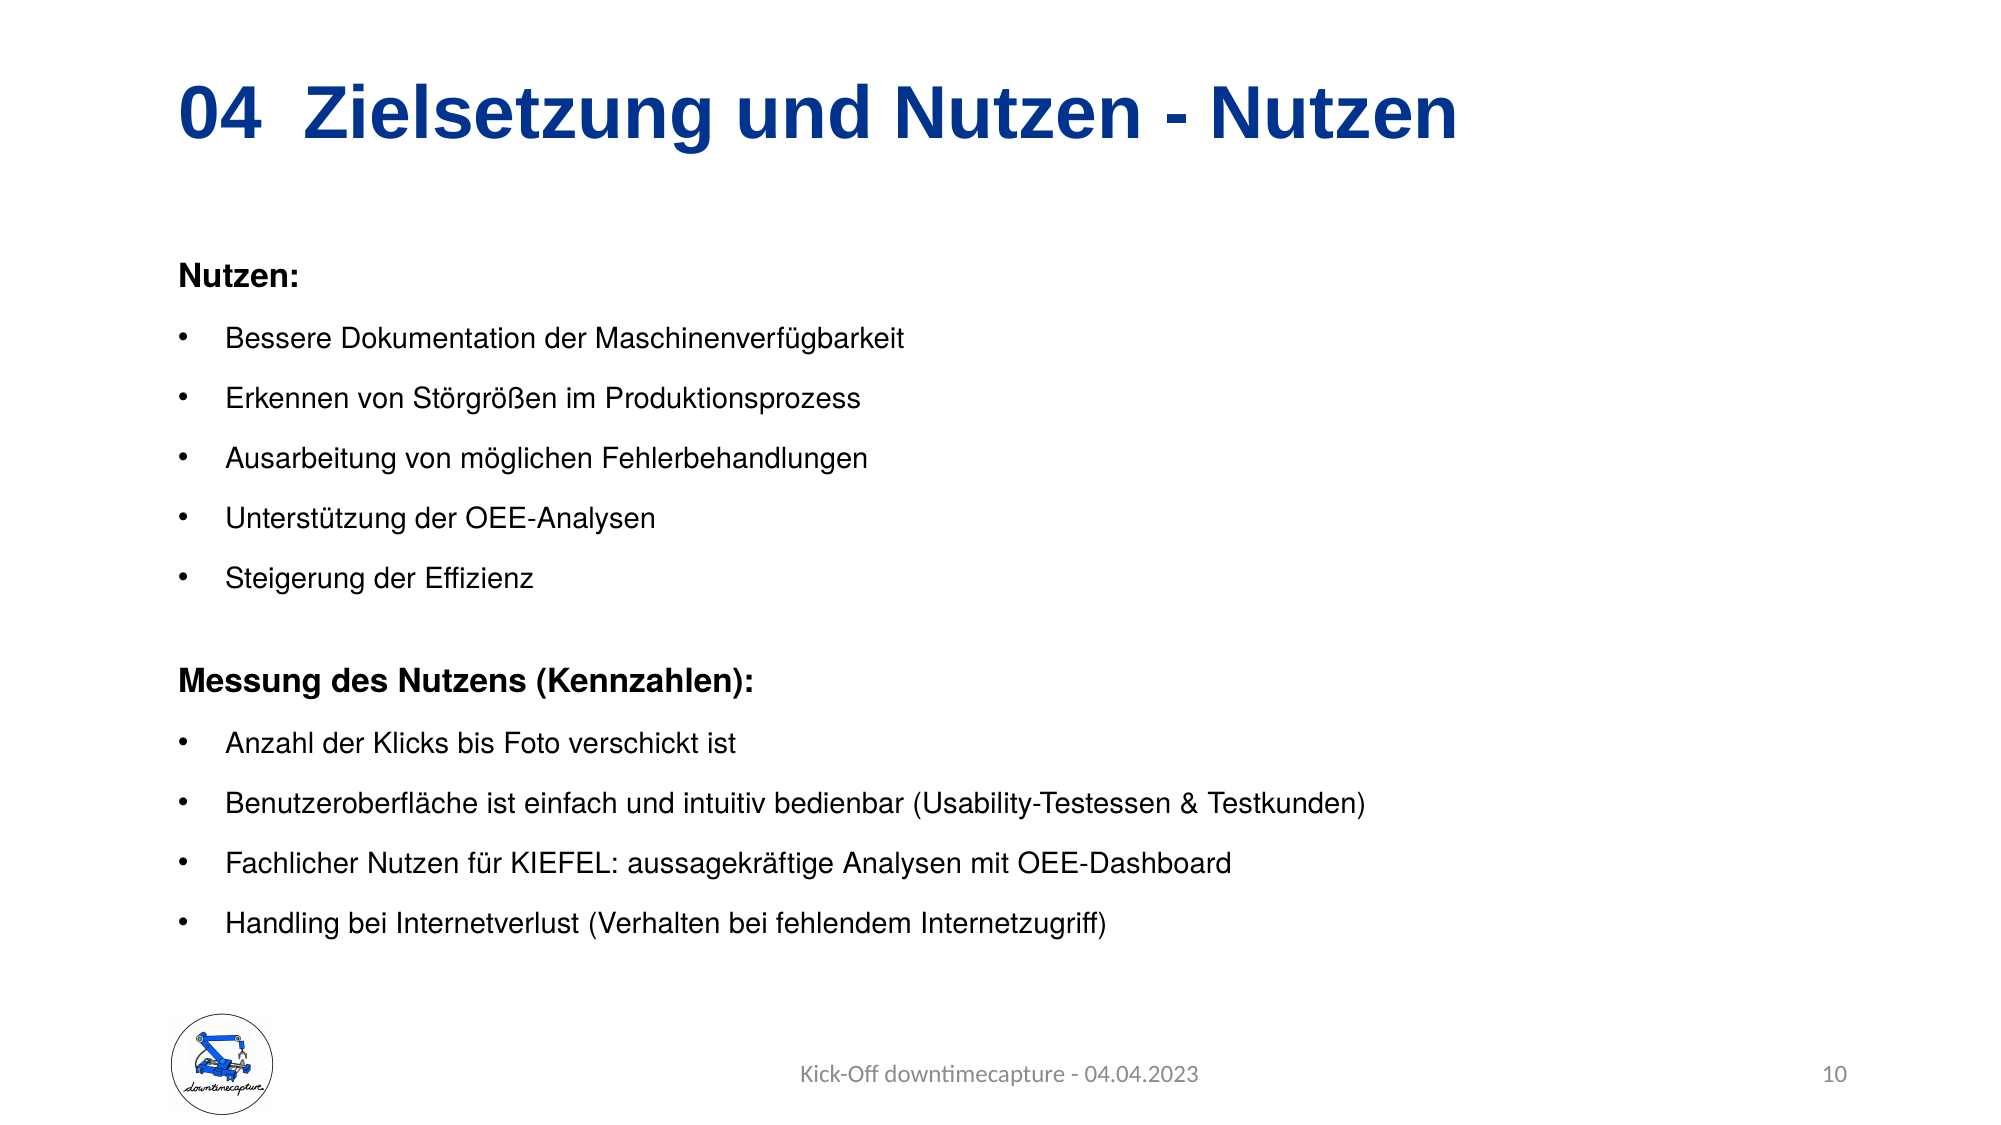

# 04  Zielsetzung und Nutzen - Nutzen
Nutzen:
Bessere Dokumentation der Maschinenverfügbarkeit
Erkennen von Störgrößen im Produktionsprozess
Ausarbeitung von möglichen Fehlerbehandlungen
Unterstützung der OEE-Analysen
Steigerung der Effizienz
Messung des Nutzens (Kennzahlen):
Anzahl der Klicks bis Foto verschickt ist
Benutzeroberfläche ist einfach und intuitiv bedienbar (Usability-Testessen & Testkunden)
Fachlicher Nutzen für KIEFEL: aussagekräftige Analysen mit OEE-Dashboard
Handling bei Internetverlust (Verhalten bei fehlendem Internetzugriff)

Kick-Off downtimecapture - 04.04.2023
10